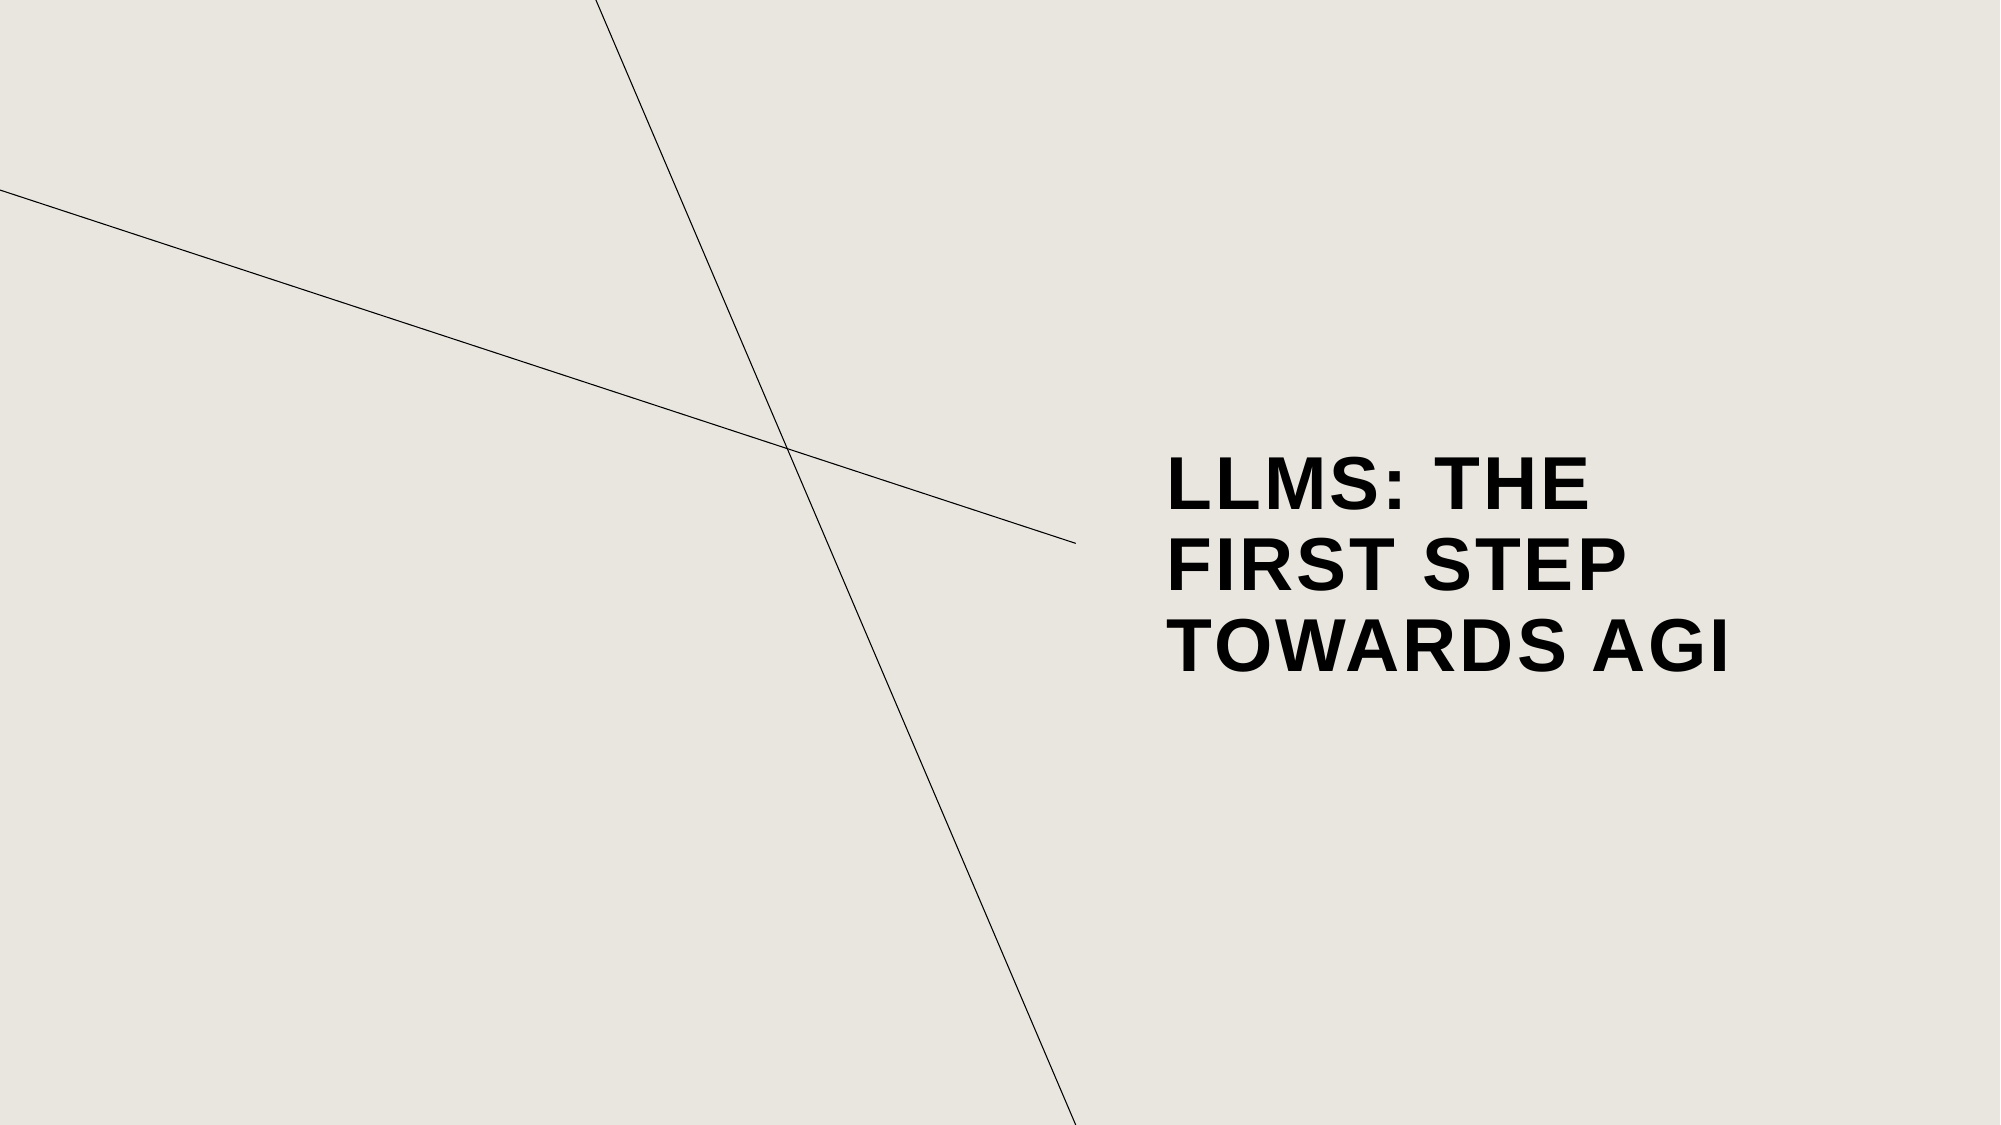

# LLMs: The First Step Towards AGI